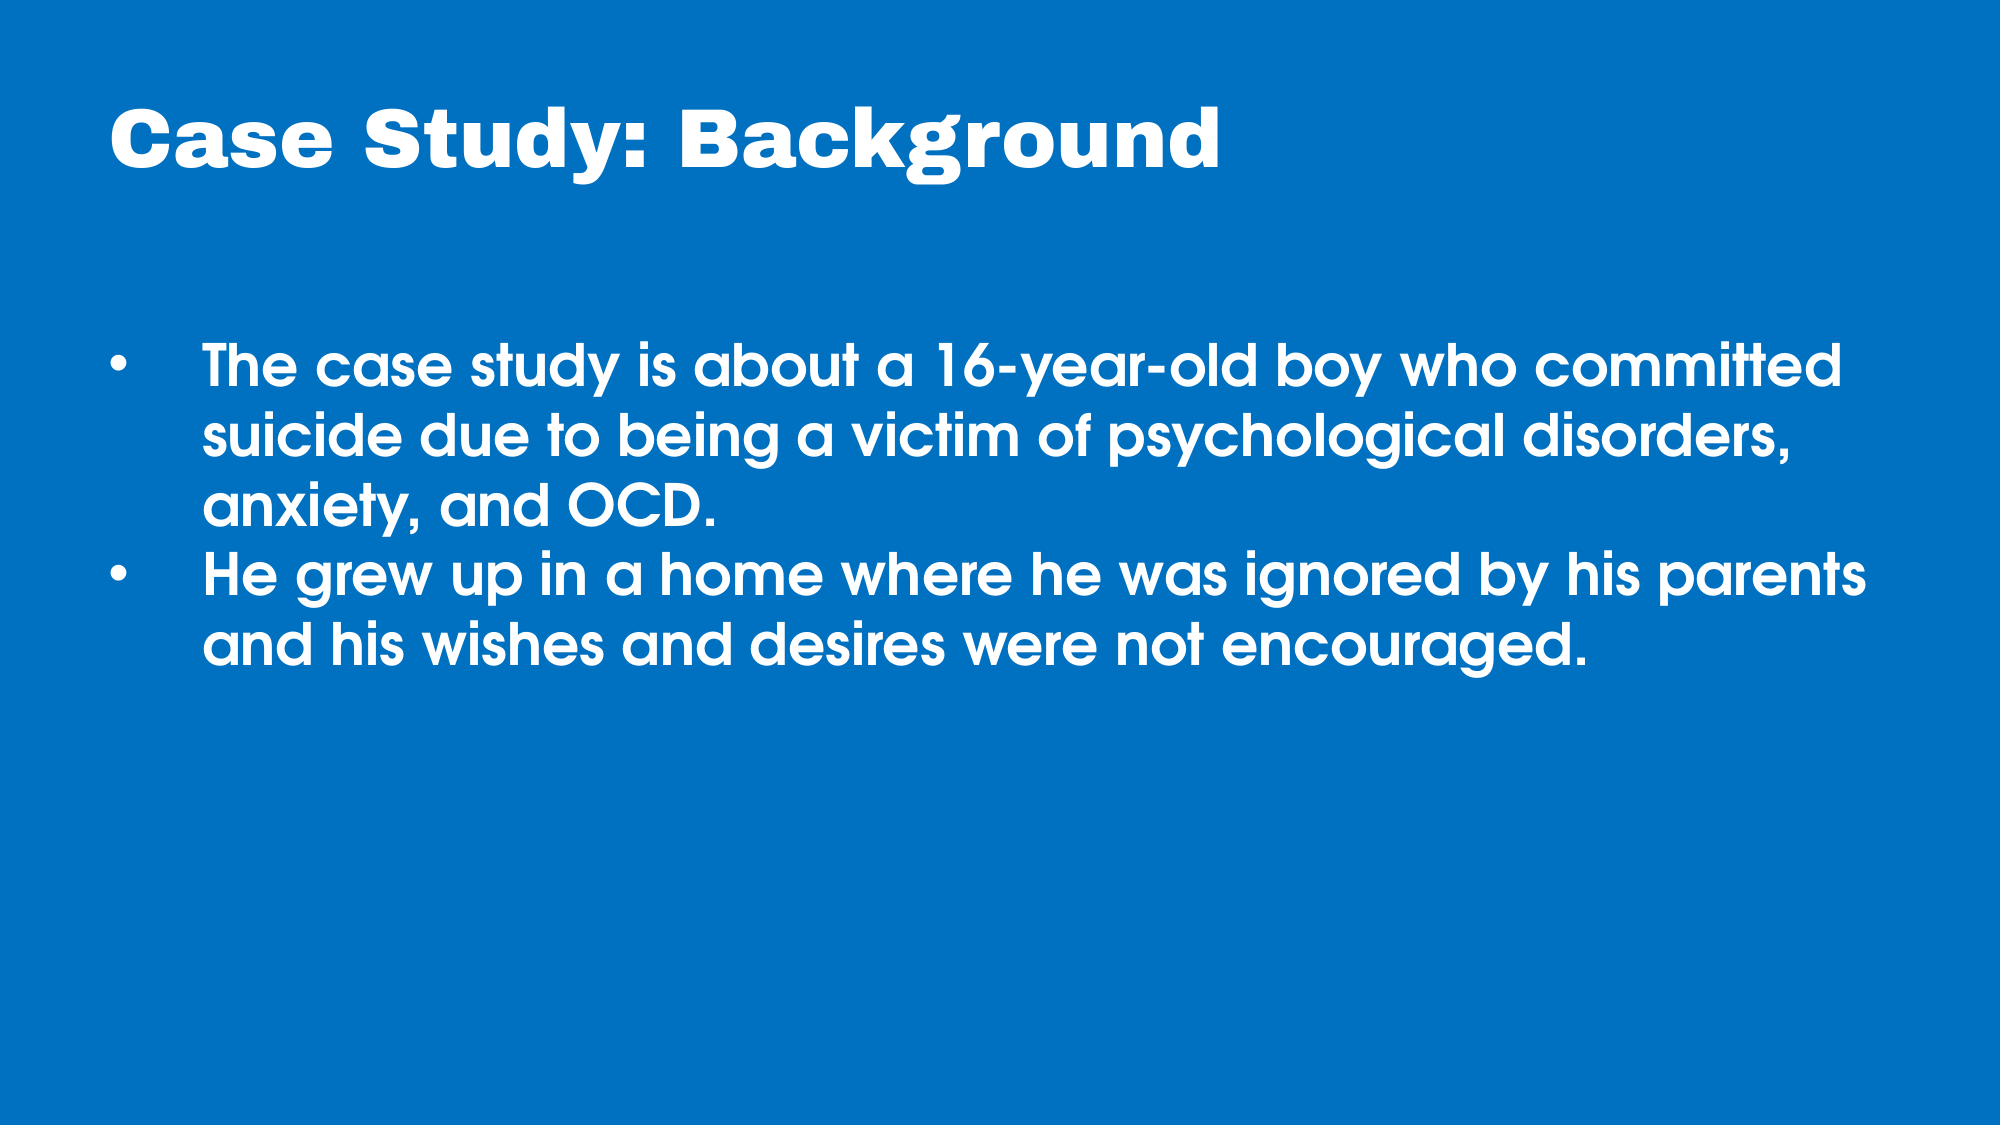

# Case Study: Background
The case study is about a 16-year-old boy who committed suicide due to being a victim of psychological disorders, anxiety, and OCD.
He grew up in a home where he was ignored by his parents and his wishes and desires were not encouraged.